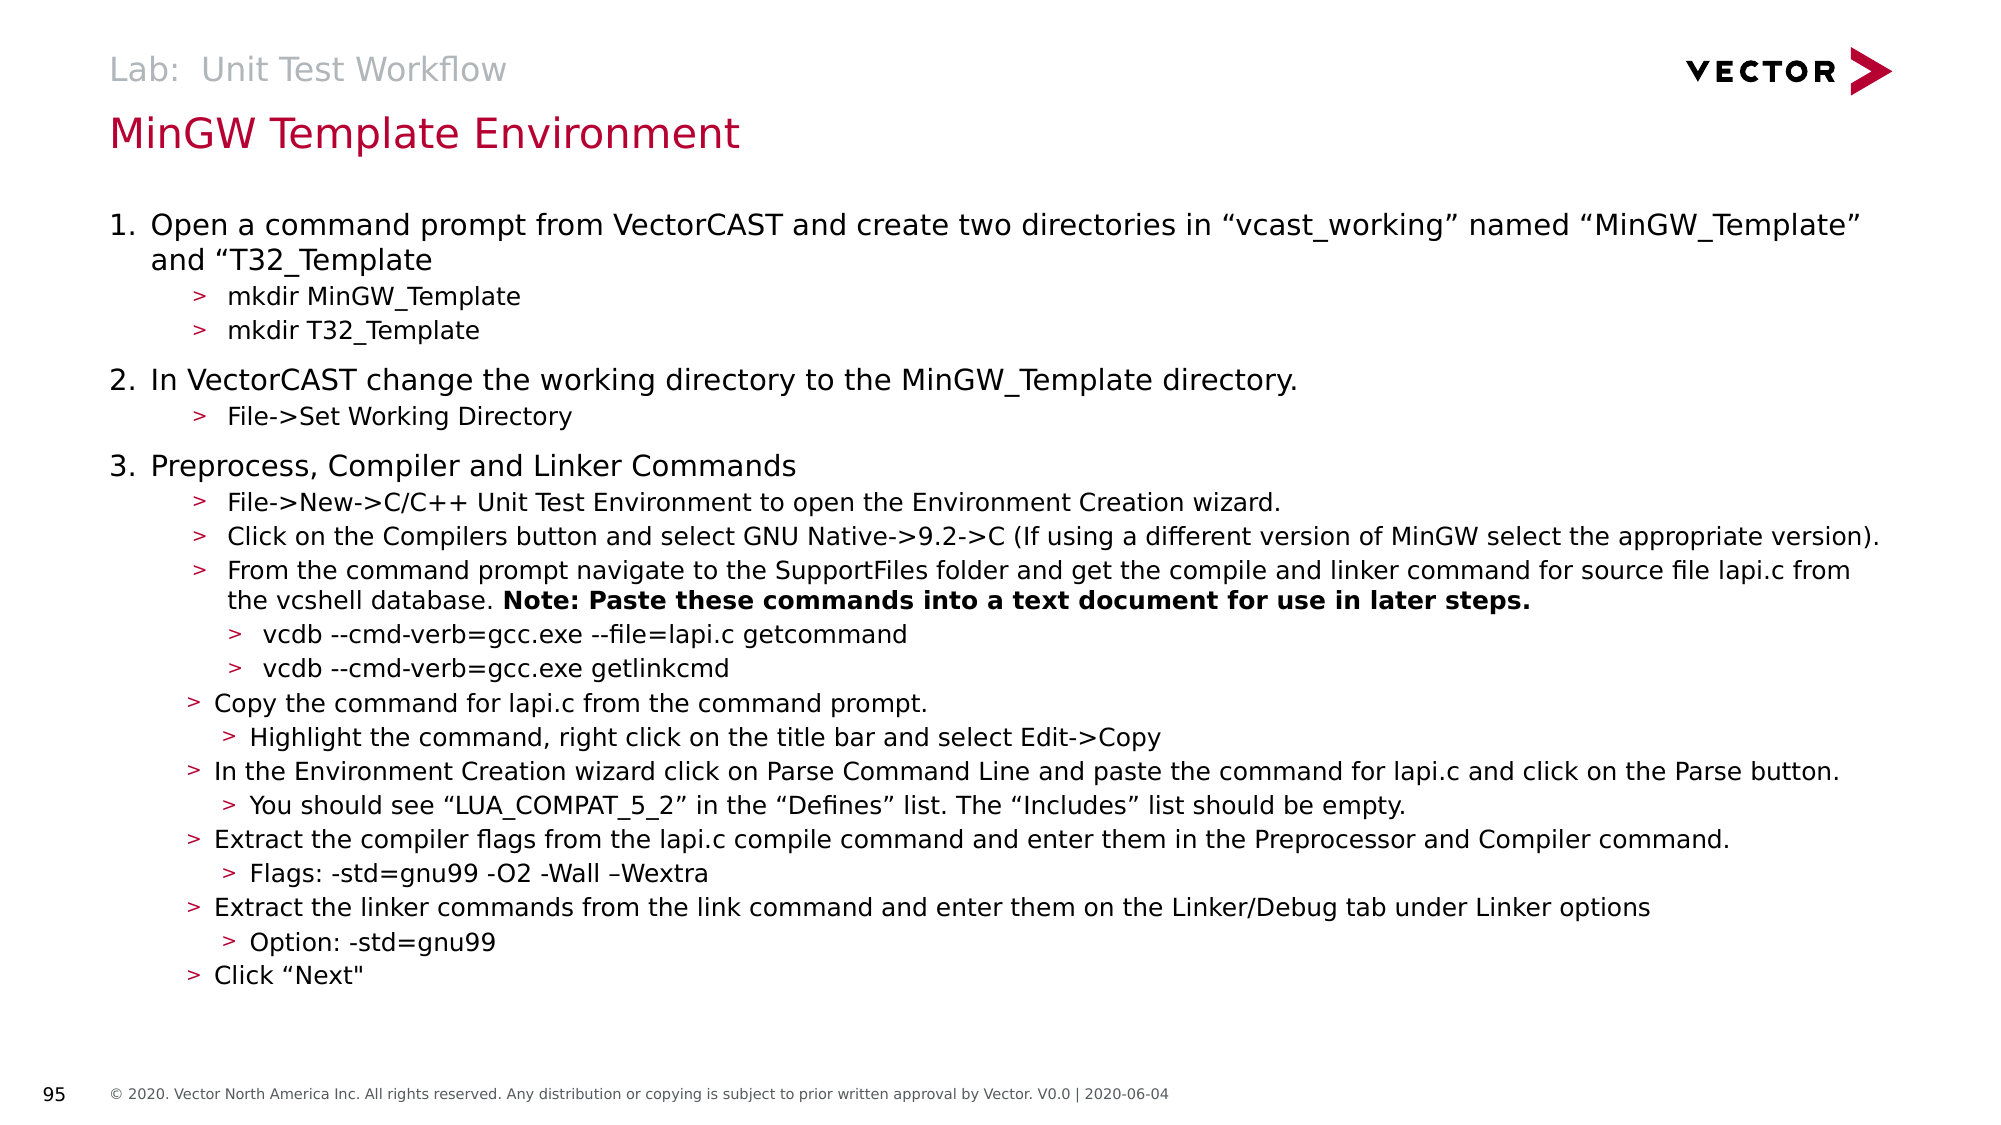

# Lab:  Unit Test Workflow
MinGW Template Environment
Open a command prompt from VectorCAST and create two directories in “vcast_working” named “MinGW_Template” and “T32_Template
mkdir MinGW_Template
mkdir T32_Template
In VectorCAST change the working directory to the MinGW_Template directory.
File->Set Working Directory
Preprocess, Compiler and Linker Commands
File->New->C/C++ Unit Test Environment to open the Environment Creation wizard.
Click on the Compilers button and select GNU Native->9.2->C (If using a different version of MinGW select the appropriate version).
From the command prompt navigate to the SupportFiles folder and get the compile and linker command for source file lapi.c from the vcshell database. Note: Paste these commands into a text document for use in later steps.
vcdb --cmd-verb=gcc.exe --file=lapi.c getcommand
vcdb --cmd-verb=gcc.exe getlinkcmd
Copy the command for lapi.c from the command prompt.
Highlight the command, right click on the title bar and select Edit->Copy
In the Environment Creation wizard click on Parse Command Line and paste the command for lapi.c and click on the Parse button.
You should see “LUA_COMPAT_5_2” in the “Defines” list. The “Includes” list should be empty.
Extract the compiler flags from the lapi.c compile command and enter them in the Preprocessor and Compiler command.
Flags: -std=gnu99 -O2 -Wall –Wextra
Extract the linker commands from the link command and enter them on the Linker/Debug tab under Linker options
Option: -std=gnu99
Click “Next"